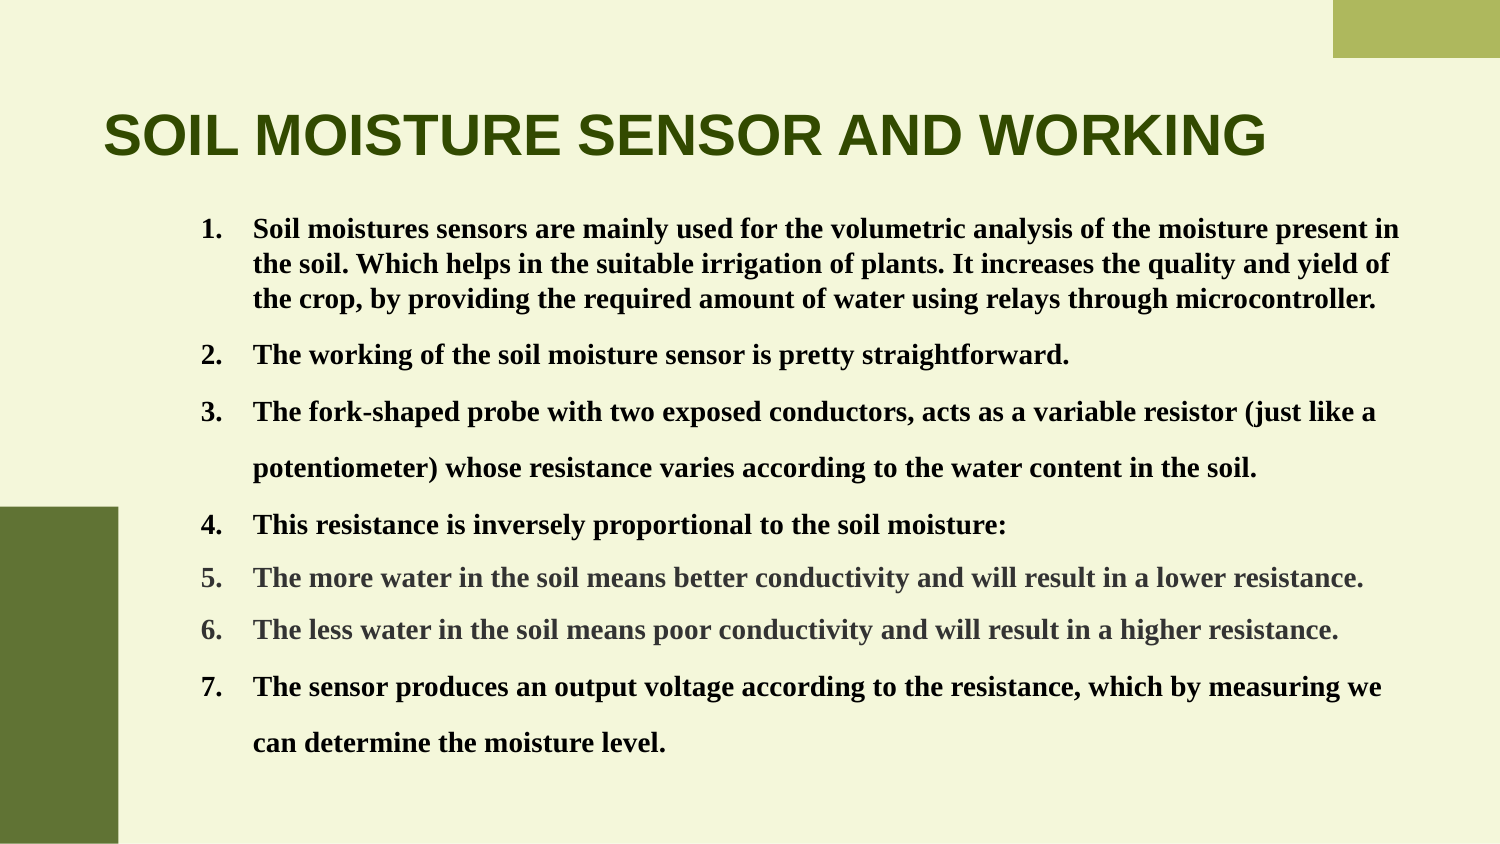

# SOIL MOISTURE SENSOR AND WORKING
Soil moistures sensors are mainly used for the volumetric analysis of the moisture present in the soil. Which helps in the suitable irrigation of plants. It increases the quality and yield of the crop, by providing the required amount of water using relays through microcontroller.
The working of the soil moisture sensor is pretty straightforward.
The fork-shaped probe with two exposed conductors, acts as a variable resistor (just like a potentiometer) whose resistance varies according to the water content in the soil.
This resistance is inversely proportional to the soil moisture:
The more water in the soil means better conductivity and will result in a lower resistance.
The less water in the soil means poor conductivity and will result in a higher resistance.
The sensor produces an output voltage according to the resistance, which by measuring we can determine the moisture level.